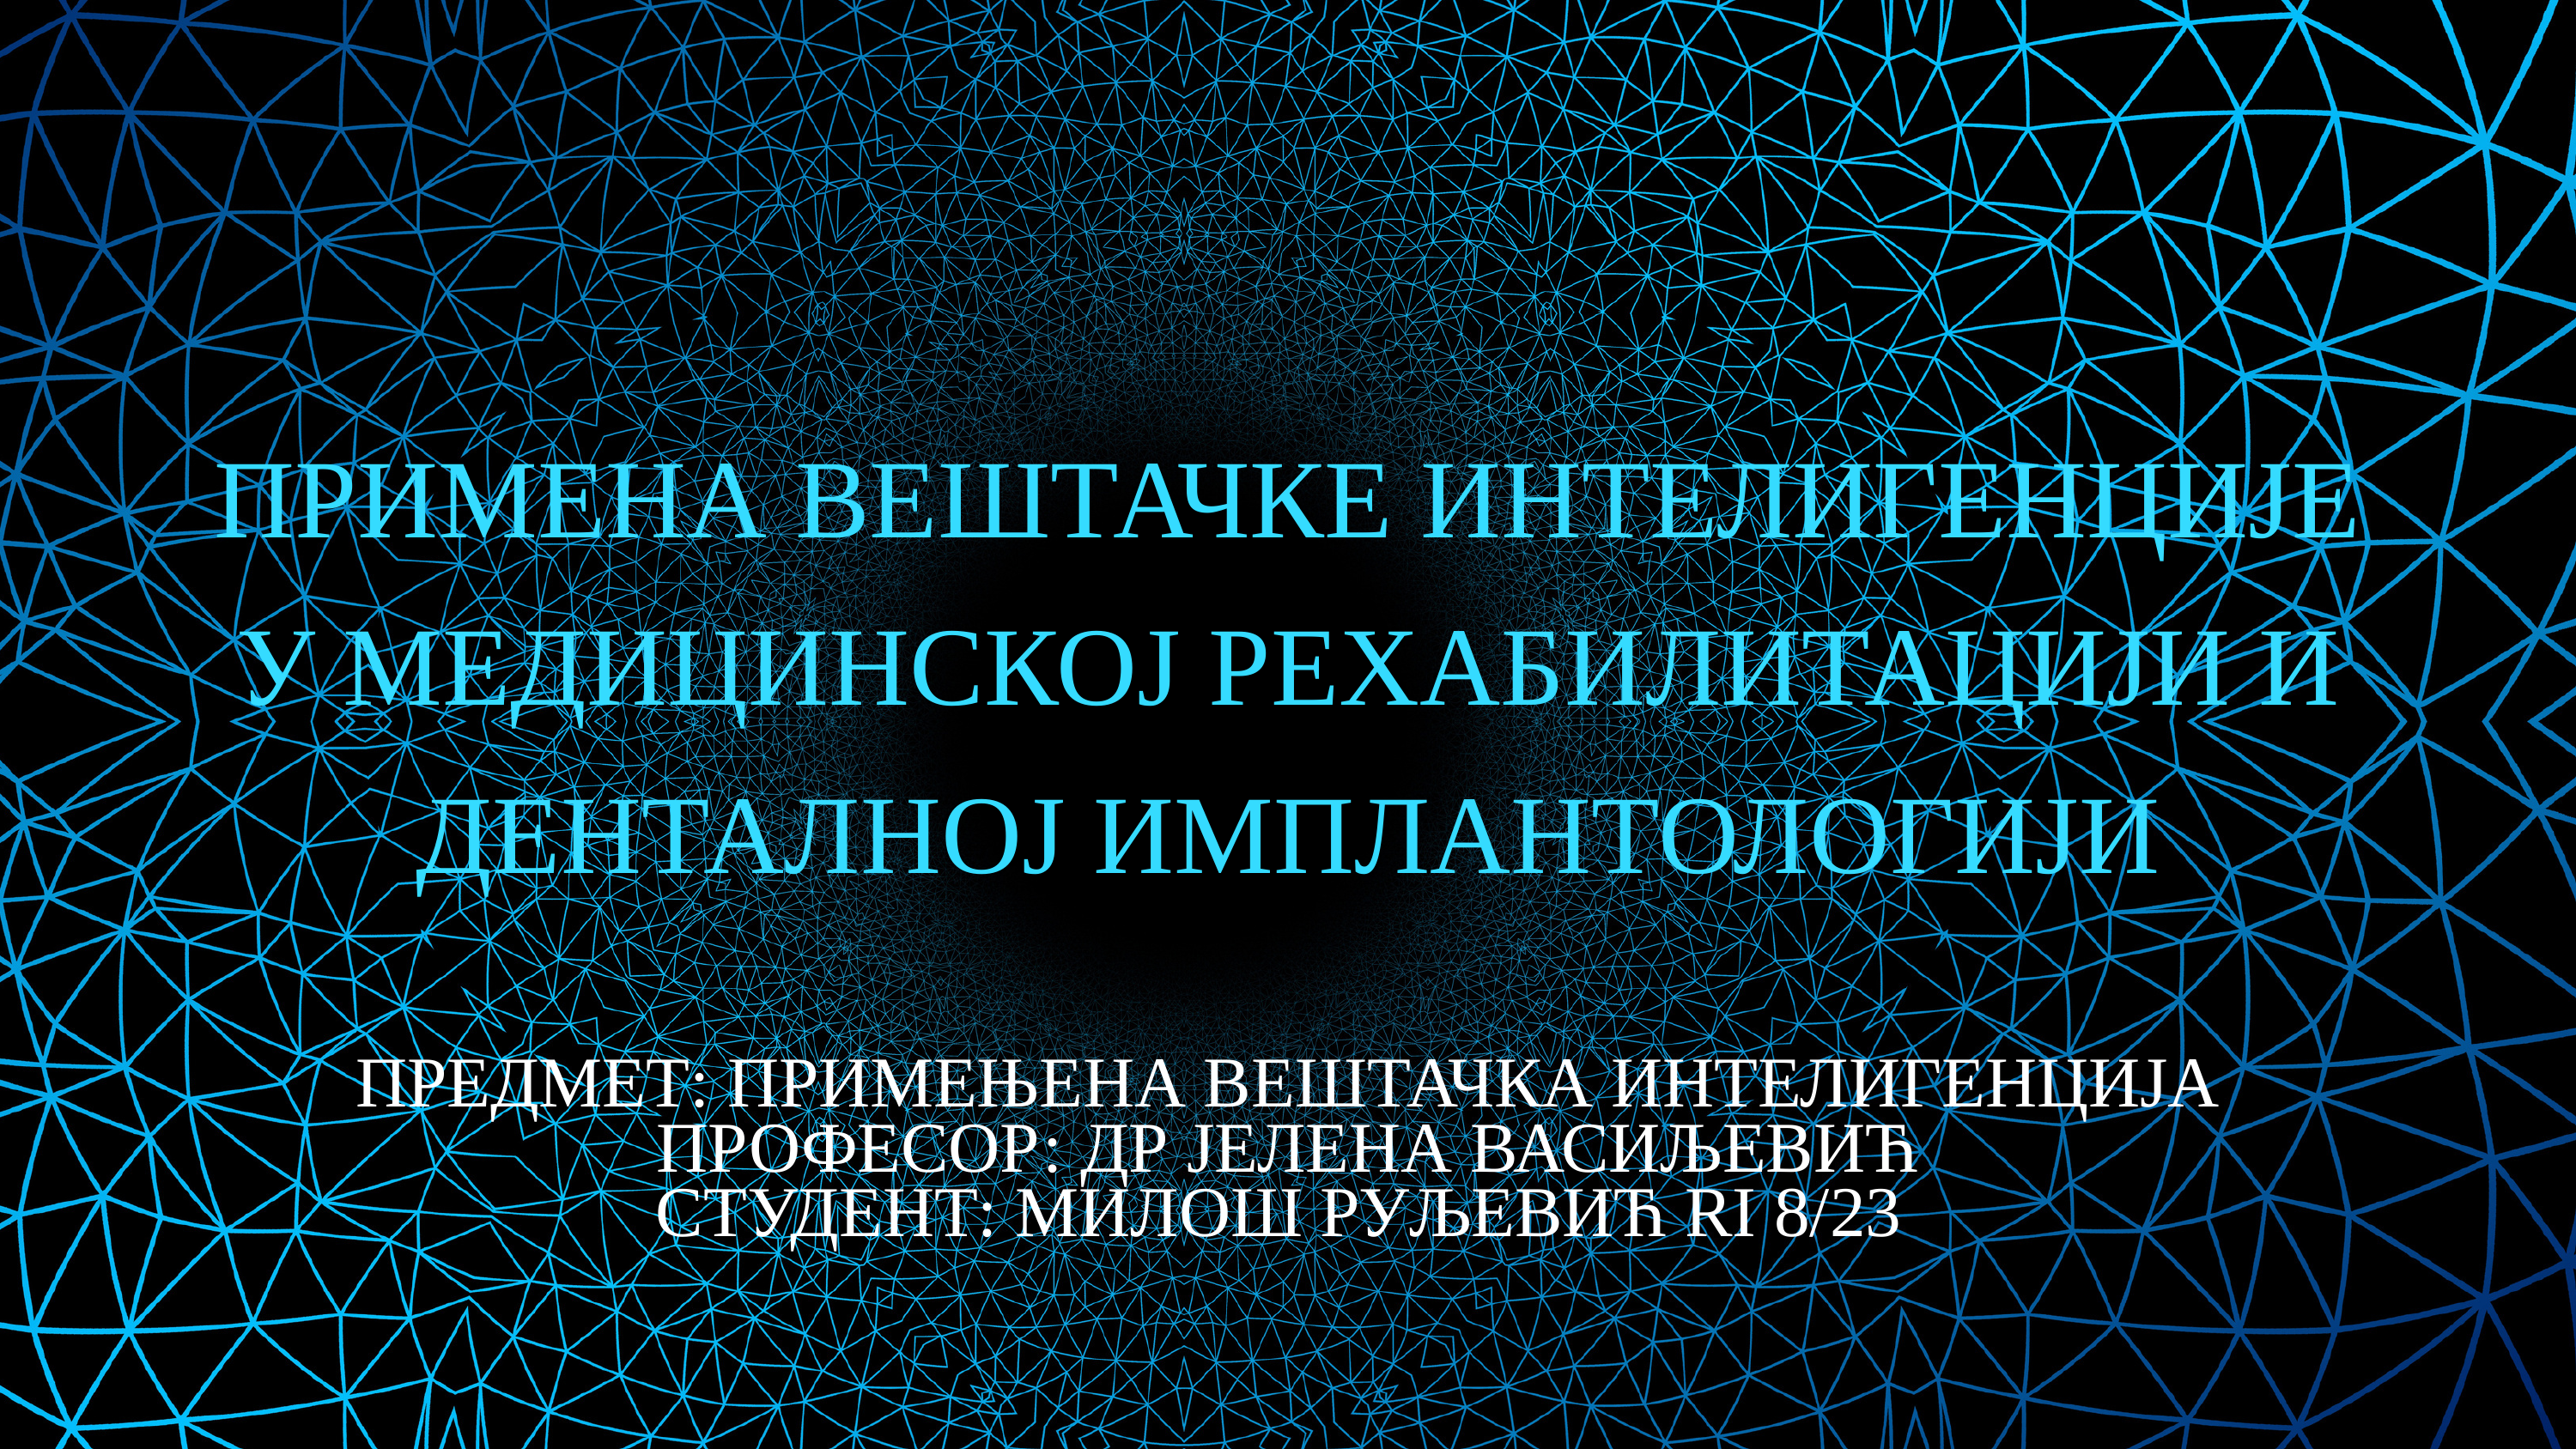

ПРИМЕНА ВЕШТАЧКЕ ИНТЕЛИГЕНЦИЈЕ У МЕДИЦИНСКОЈ РЕХАБИЛИТАЦИЈИ И ДЕНТАЛНОЈ ИМПЛАНТОЛОГИЈИ

ПРЕДМЕТ: ПРИМЕЊЕНА ВЕШТАЧКА ИНТЕЛИГЕНЦИЈА
ПРОФЕСОР: ДР ЈЕЛЕНА ВАСИЉЕВИЋ
СТУДЕНТ: МИЛОШ РУЉЕВИЋ RI 8/23